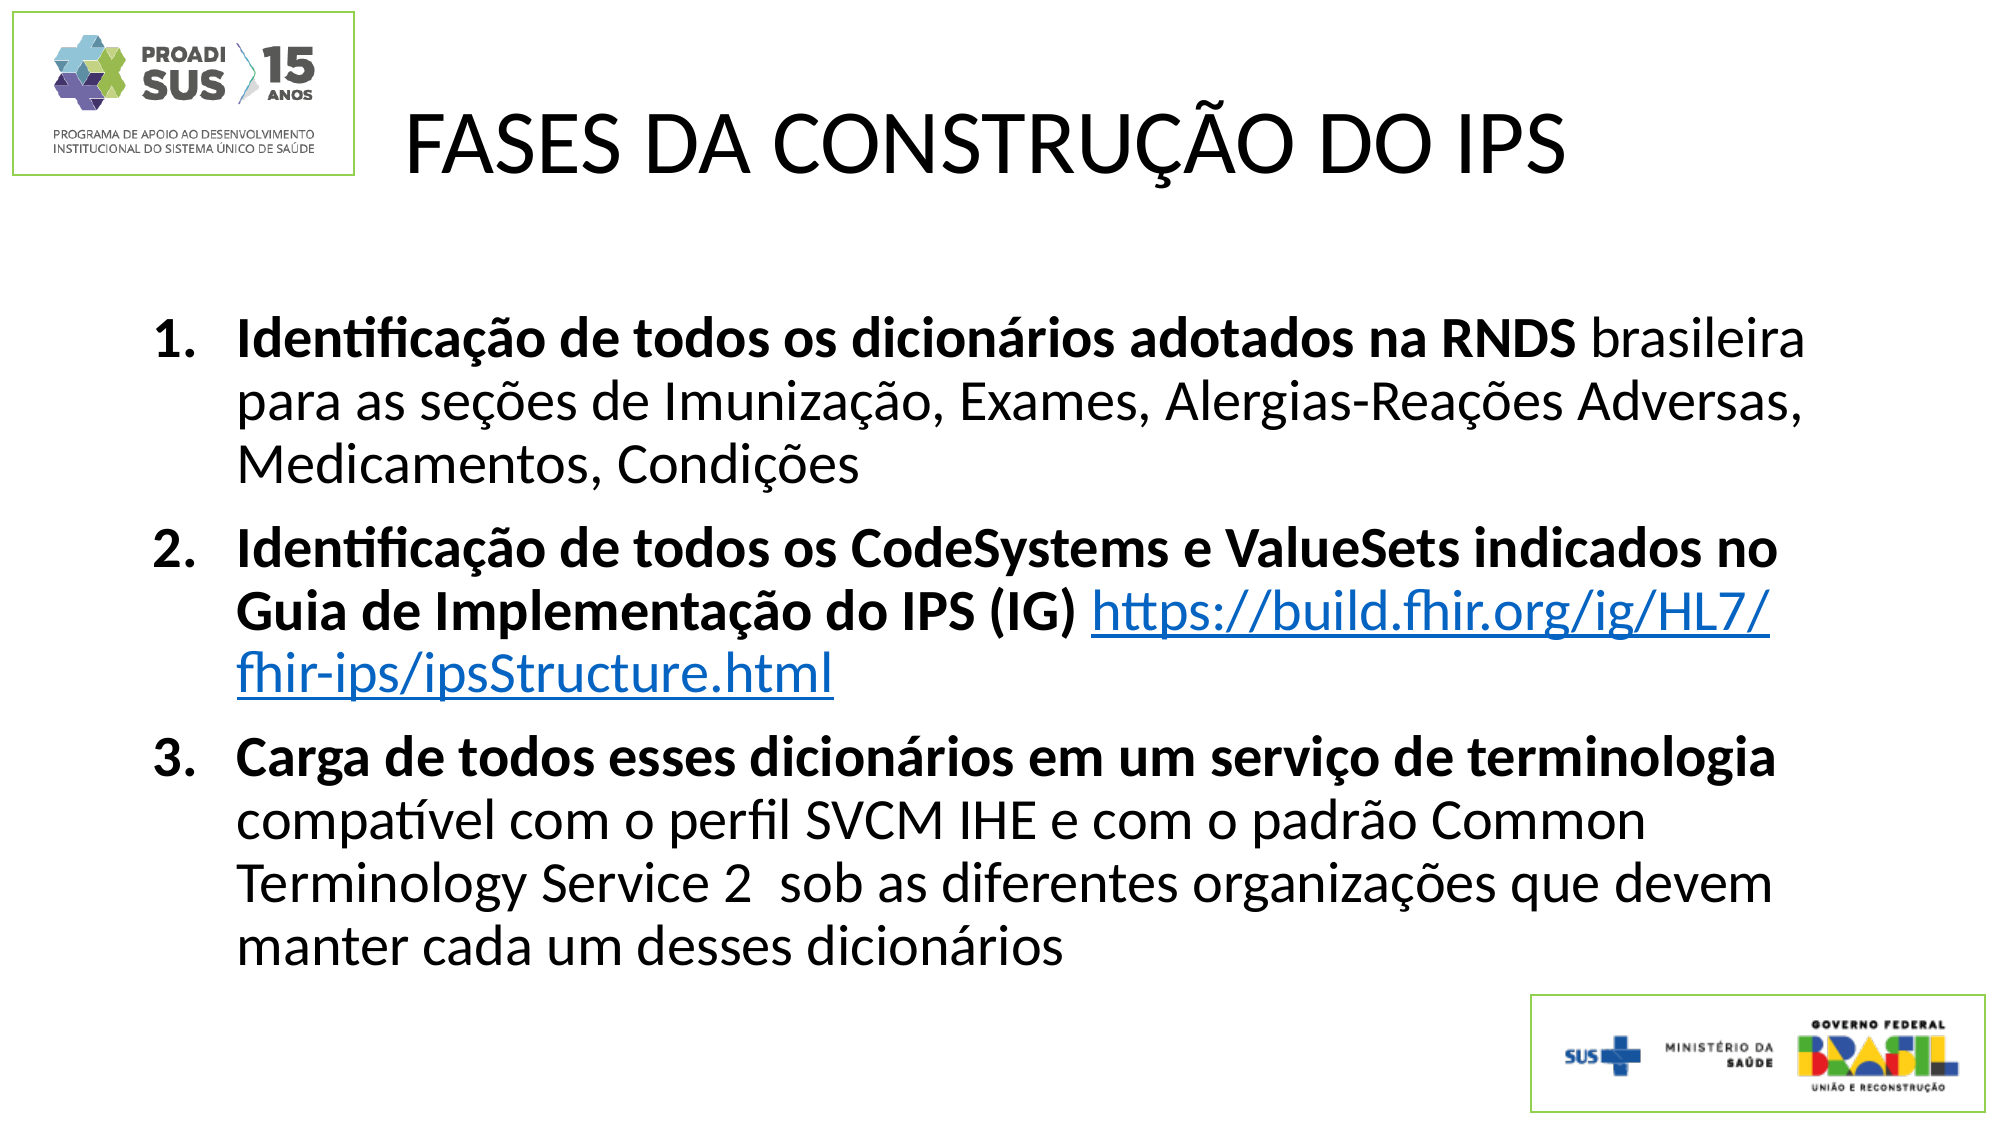

# FASES DA CONSTRUÇÃO DO IPS
Identificação de todos os dicionários adotados na RNDS brasileira para as seções de Imunização, Exames, Alergias-Reações Adversas, Medicamentos, Condições
Identificação de todos os CodeSystems e ValueSets indicados no Guia de Implementação do IPS (IG) https://build.fhir.org/ig/HL7/fhir-ips/ipsStructure.html
Carga de todos esses dicionários em um serviço de terminologia compatível com o perfil SVCM IHE e com o padrão Common Terminology Service 2  sob as diferentes organizações que devem manter cada um desses dicionários